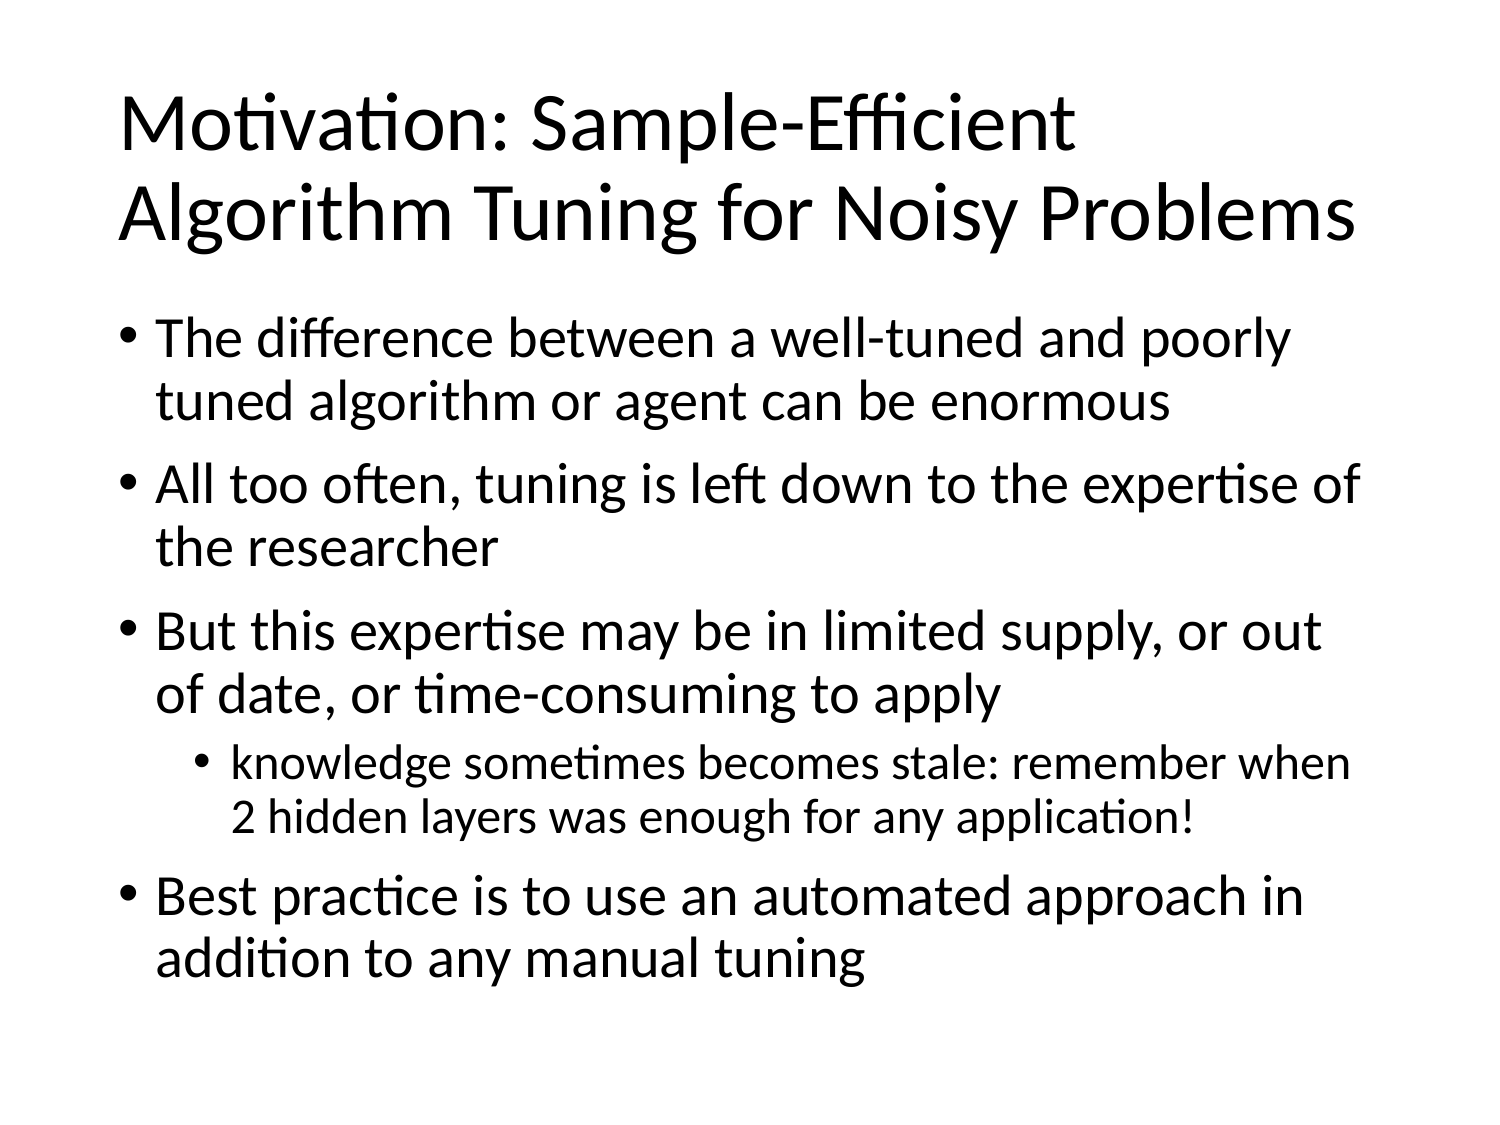

# Motivation: Sample-Efficient Algorithm Tuning for Noisy Problems
The difference between a well-tuned and poorly tuned algorithm or agent can be enormous
All too often, tuning is left down to the expertise of the researcher
But this expertise may be in limited supply, or out of date, or time-consuming to apply
knowledge sometimes becomes stale: remember when 2 hidden layers was enough for any application!
Best practice is to use an automated approach in addition to any manual tuning